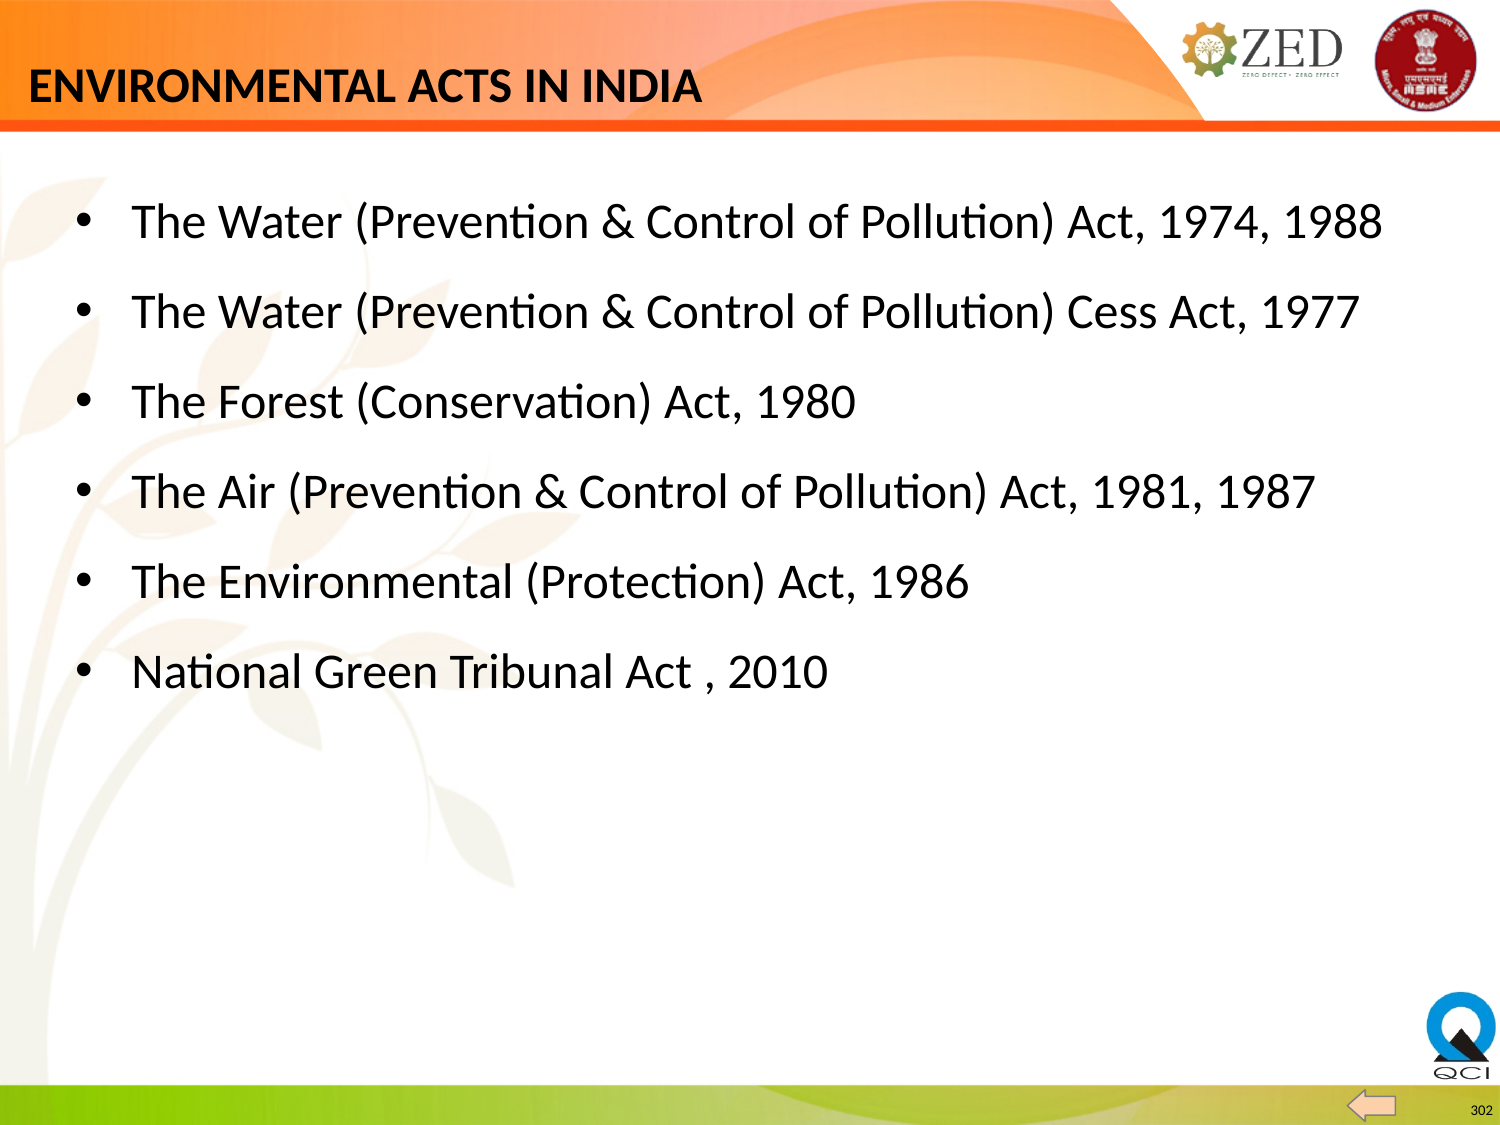

# ENVIRONMENTAL ACTS IN INDIA
The Water (Prevention & Control of Pollution) Act, 1974, 1988
The Water (Prevention & Control of Pollution) Cess Act, 1977
The Forest (Conservation) Act, 1980
The Air (Prevention & Control of Pollution) Act, 1981, 1987
The Environmental (Protection) Act, 1986
National Green Tribunal Act , 2010